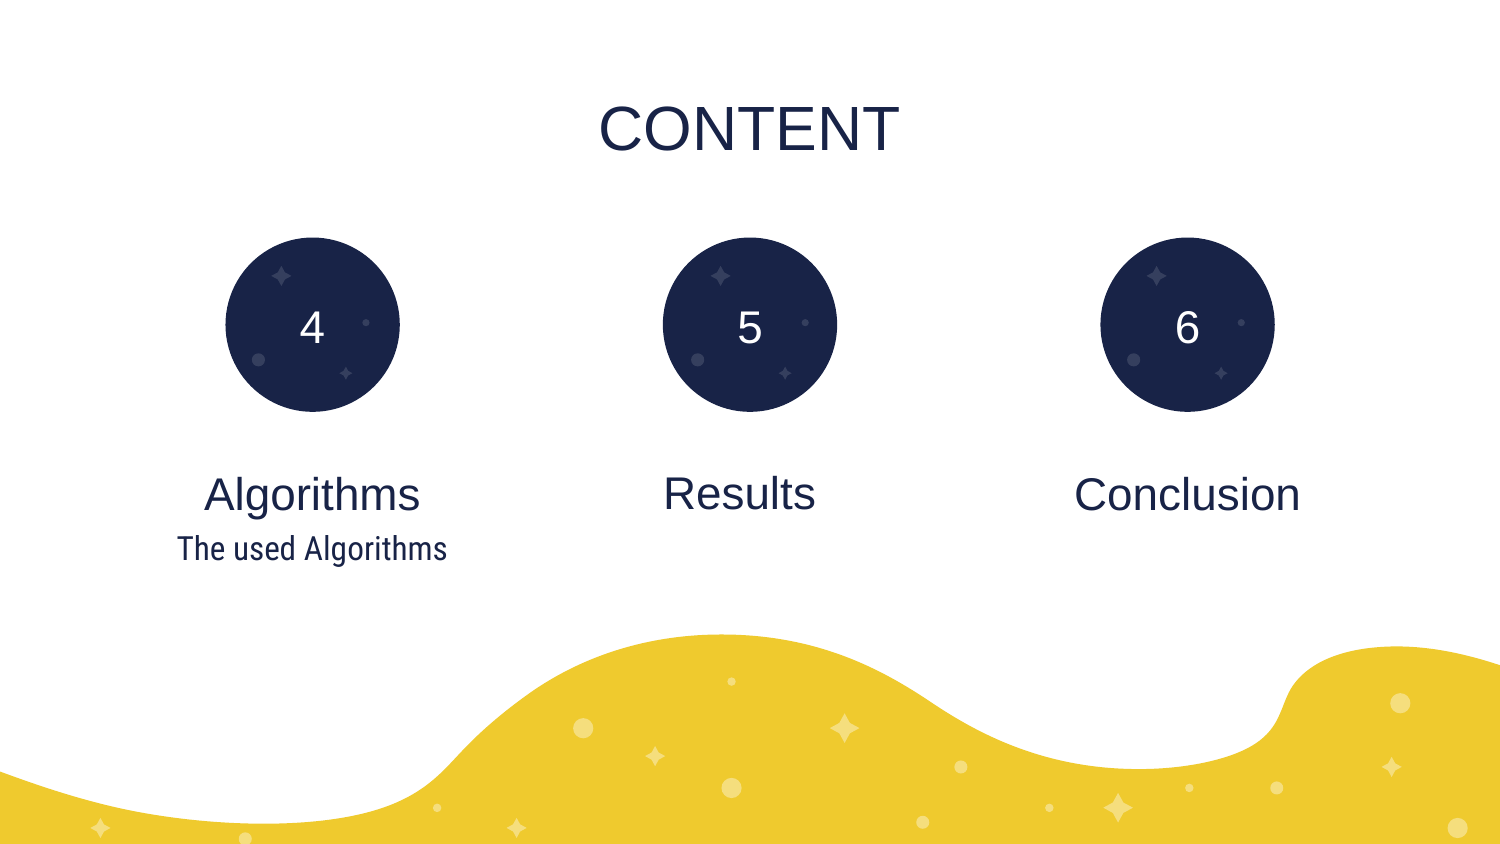

# CONTENT

04
02
05
4
5
6
Results
Conclusion
Algorithms
The used Algorithms